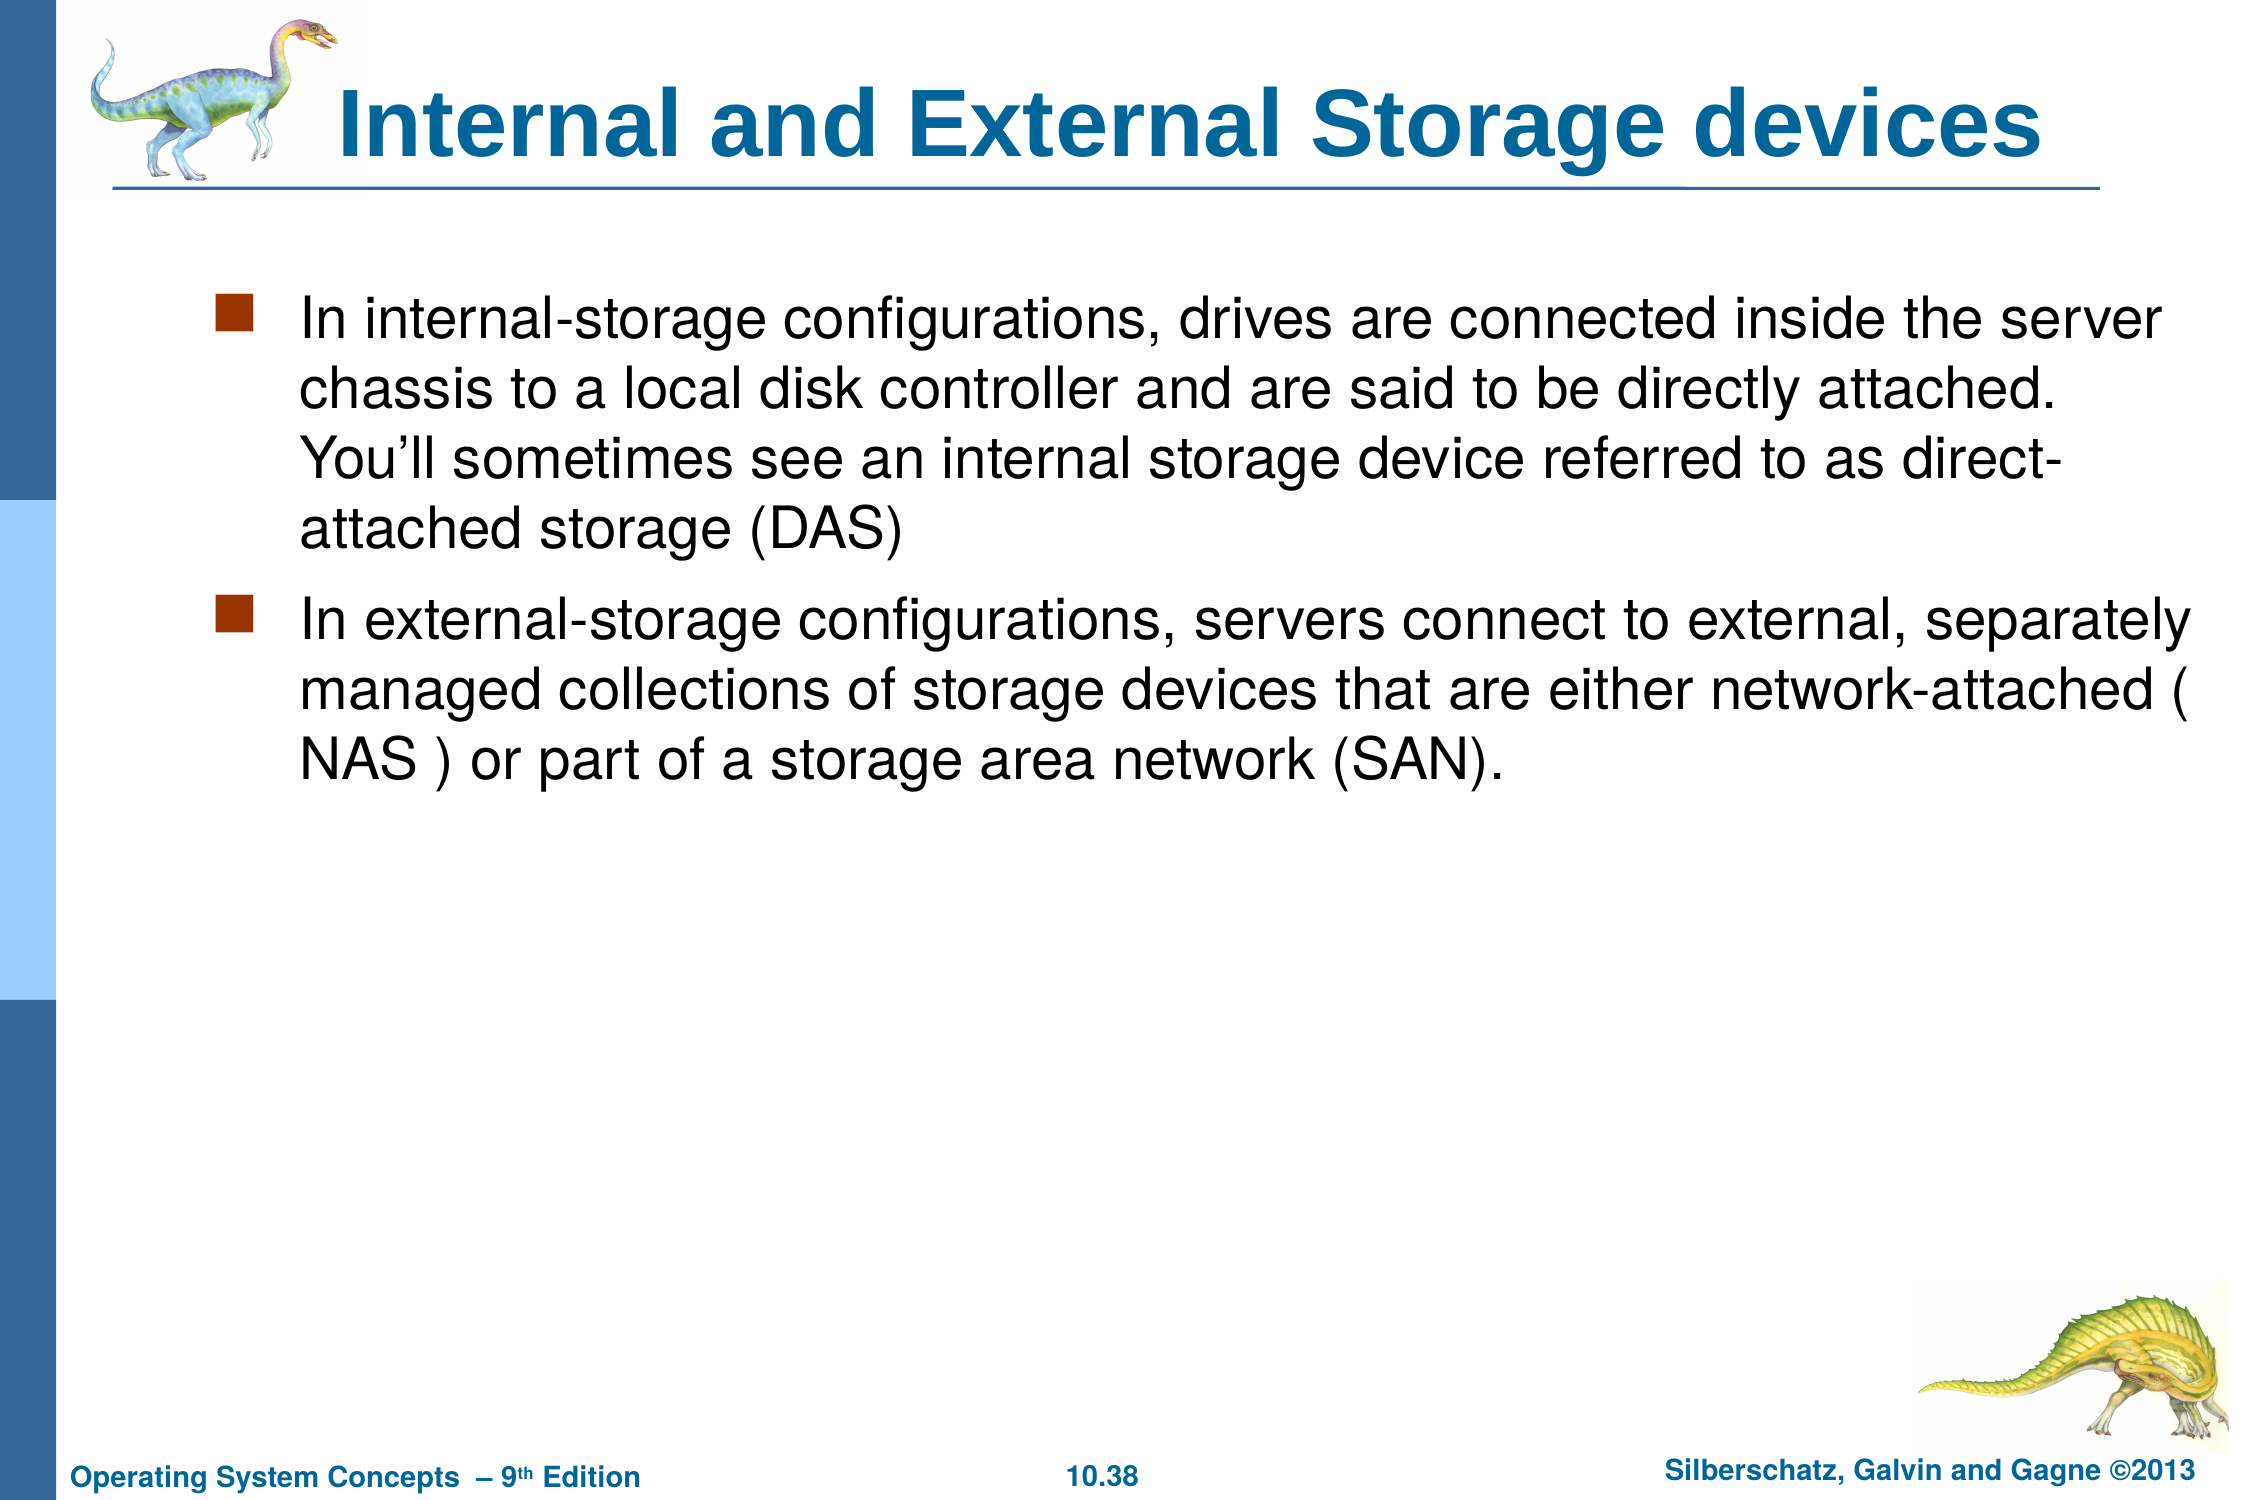

# Internal and External Storage devices
In internal-storage configurations, drives are connected inside the server chassis to a local disk controller and are said to be directly attached. You’ll sometimes see an internal storage device referred to as direct-attached storage (DAS)
In external-storage configurations, servers connect to external, separately managed collections of storage devices that are either network-attached ( NAS ) or part of a storage area network (SAN).